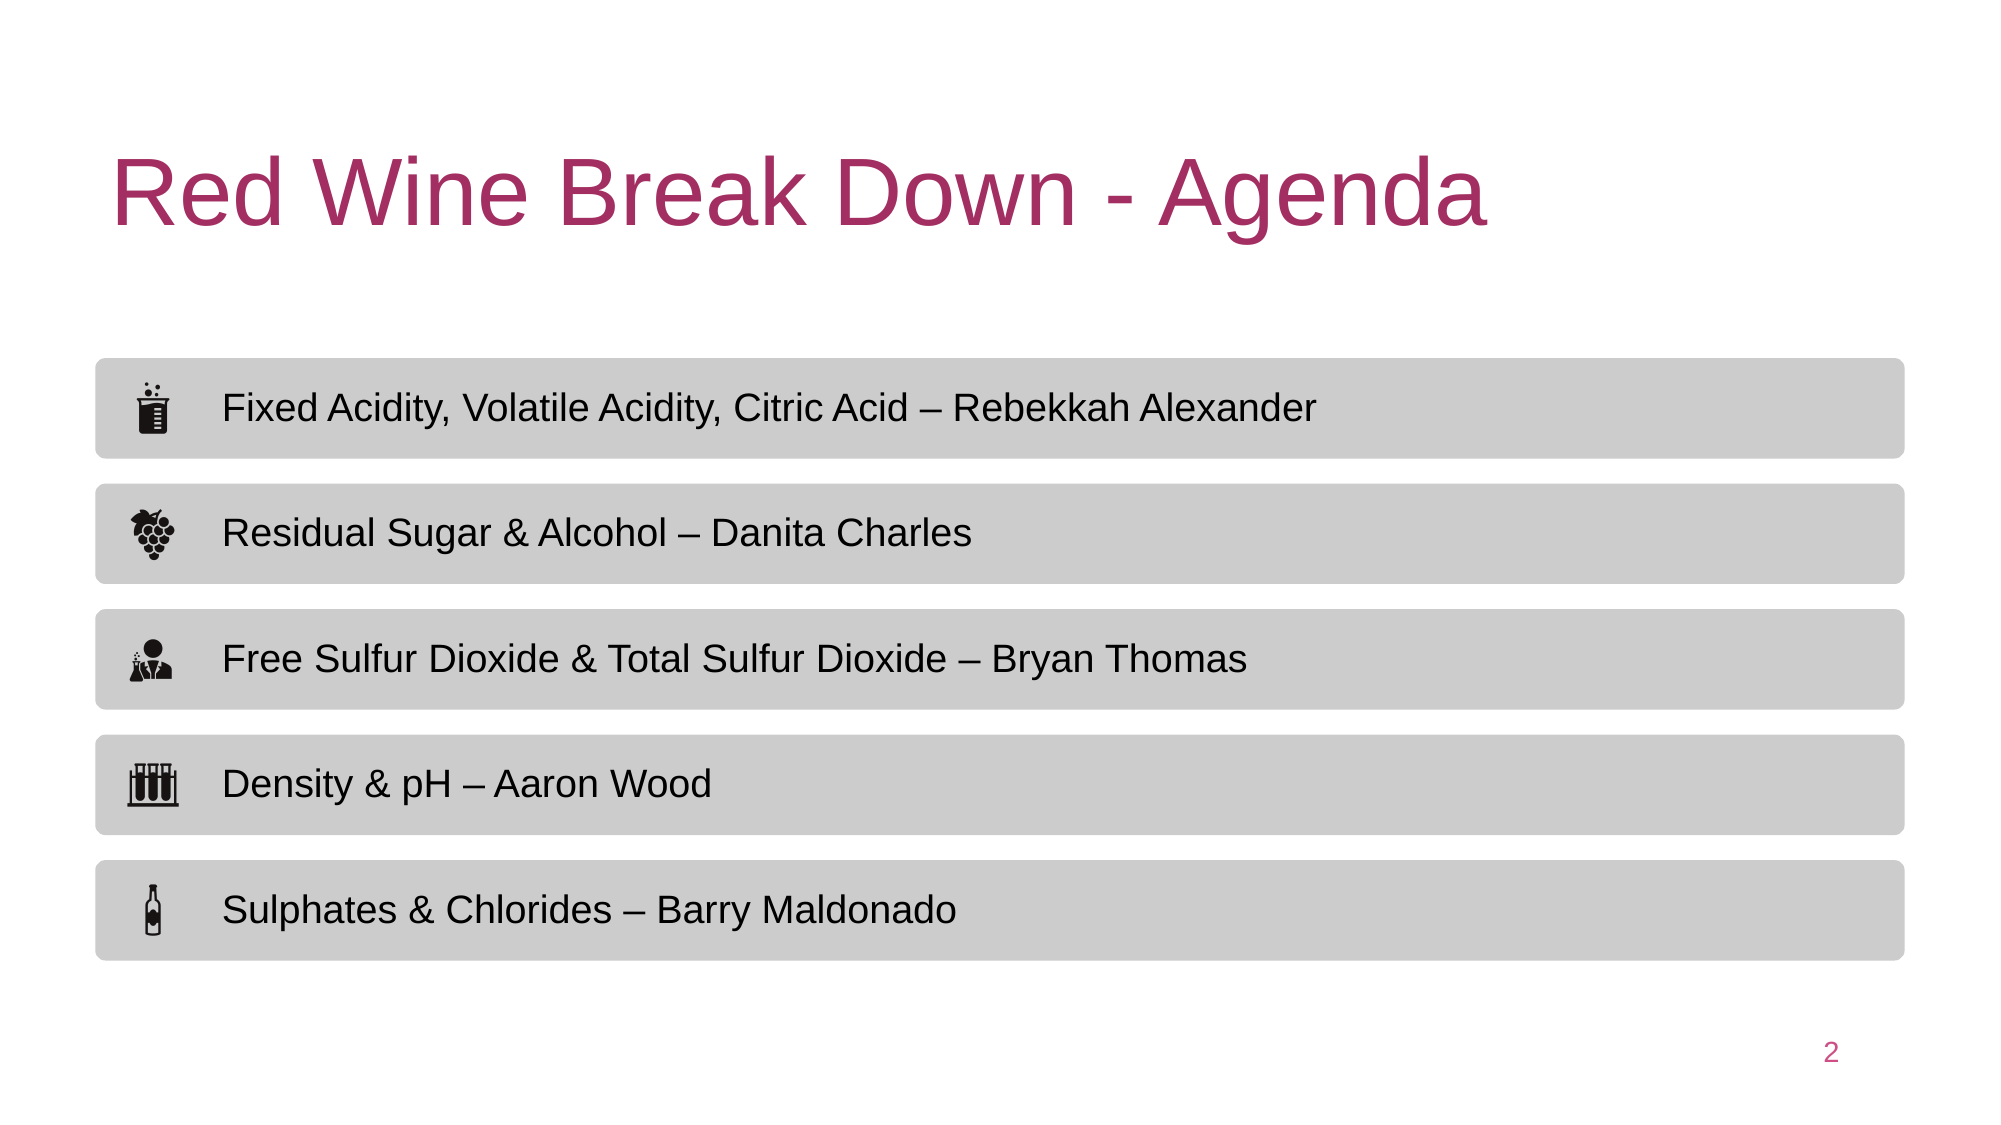

# Red Wine Break Down - Agenda
Fixed Acidity, Volatile Acidity, Citric Acid – Rebekkah Alexander
Residual Sugar & Alcohol – Danita Charles
Free Sulfur Dioxide & Total Sulfur Dioxide – Bryan Thomas
Density & pH – Aaron Wood
Sulphates & Chlorides – Barry Maldonado